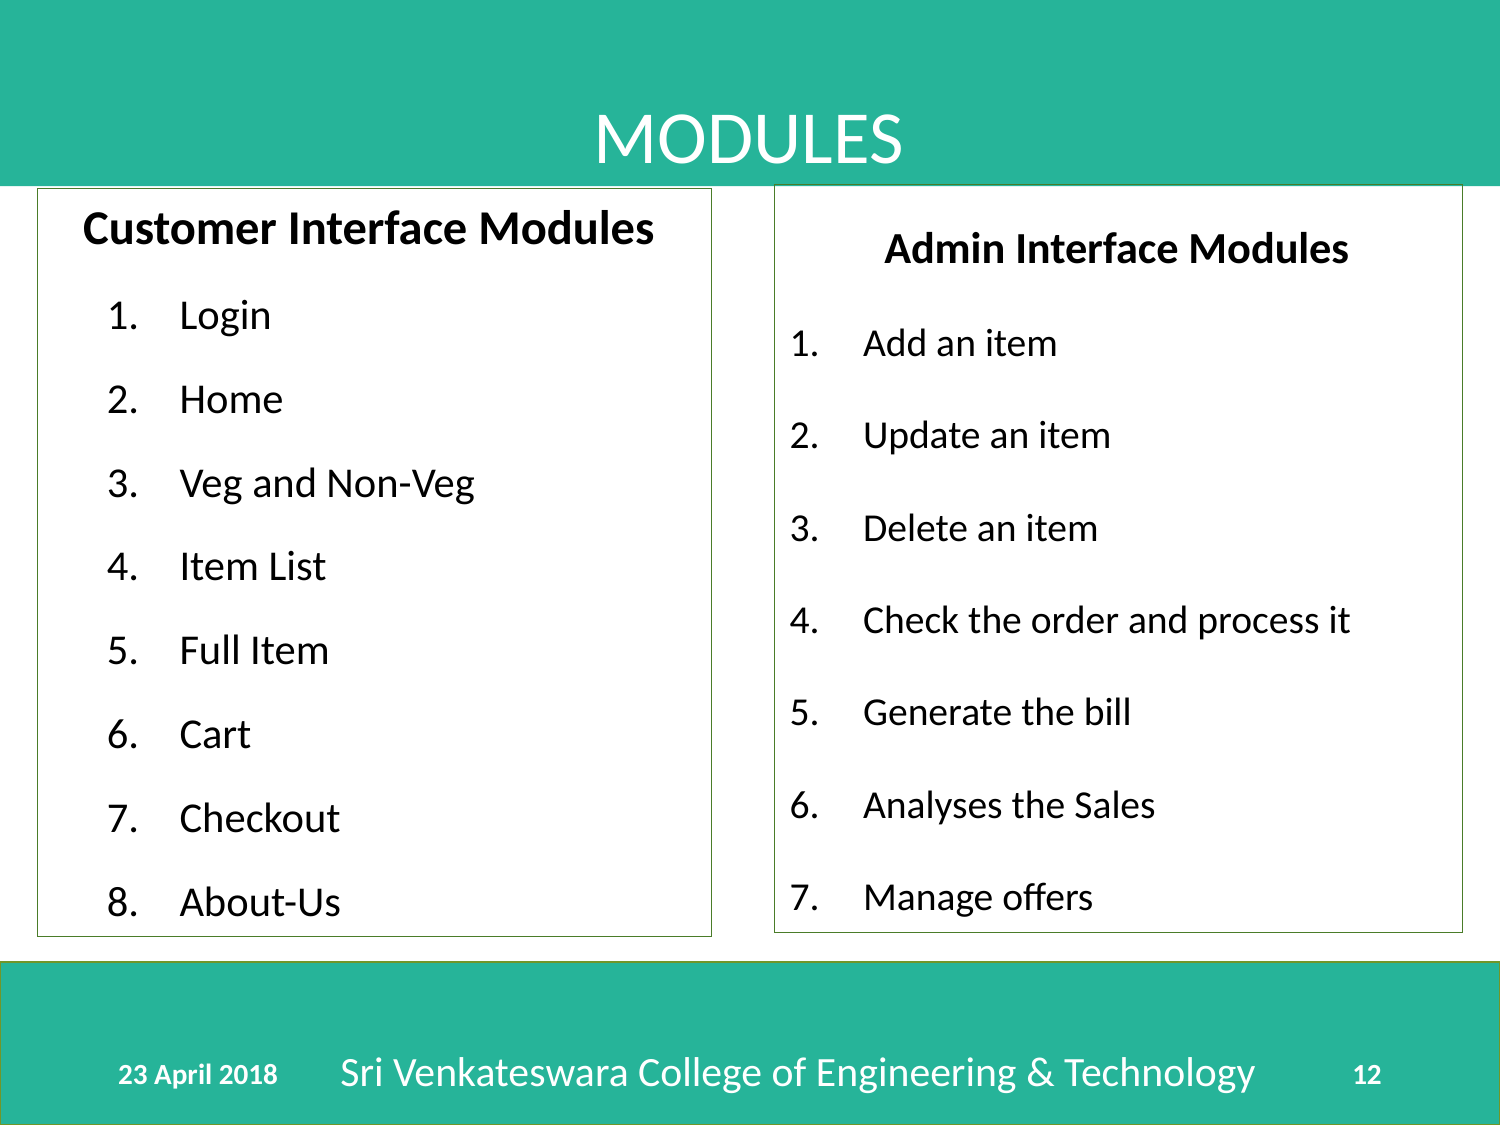

MODULES
 Admin Interface Modules
Add an item
Update an item
Delete an item
Check the order and process it
Generate the bill
Analyses the Sales
Manage offers
Customer Interface Modules
Login
Home
Veg and Non-Veg
Item List
Full Item
Cart
Checkout
About-Us

Sri Venkateswara College of Engineering & Technology
23 April 2018
12